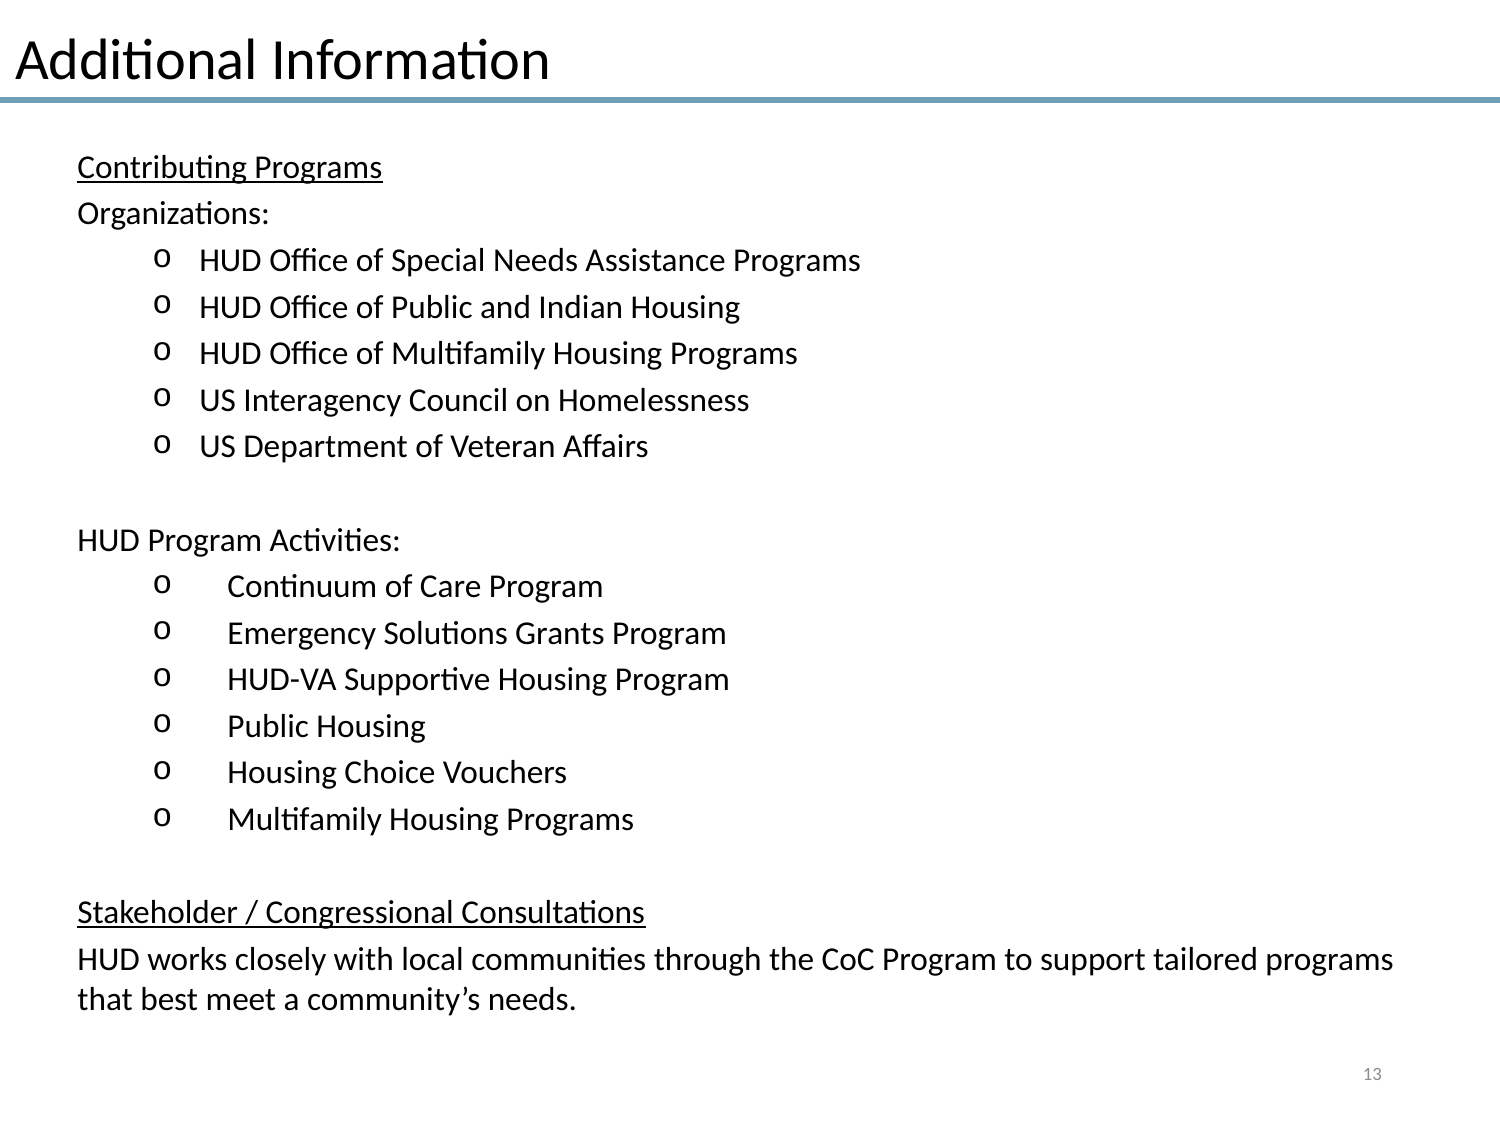

Additional Information
Contributing Programs
Organizations:
HUD Office of Special Needs Assistance Programs
HUD Office of Public and Indian Housing
HUD Office of Multifamily Housing Programs
US Interagency Council on Homelessness
US Department of Veteran Affairs

HUD Program Activities:
Continuum of Care Program
Emergency Solutions Grants Program
HUD-VA Supportive Housing Program
Public Housing
Housing Choice Vouchers
Multifamily Housing Programs

Stakeholder / Congressional Consultations
HUD works closely with local communities through the CoC Program to support tailored programs that best meet a community’s needs.
13